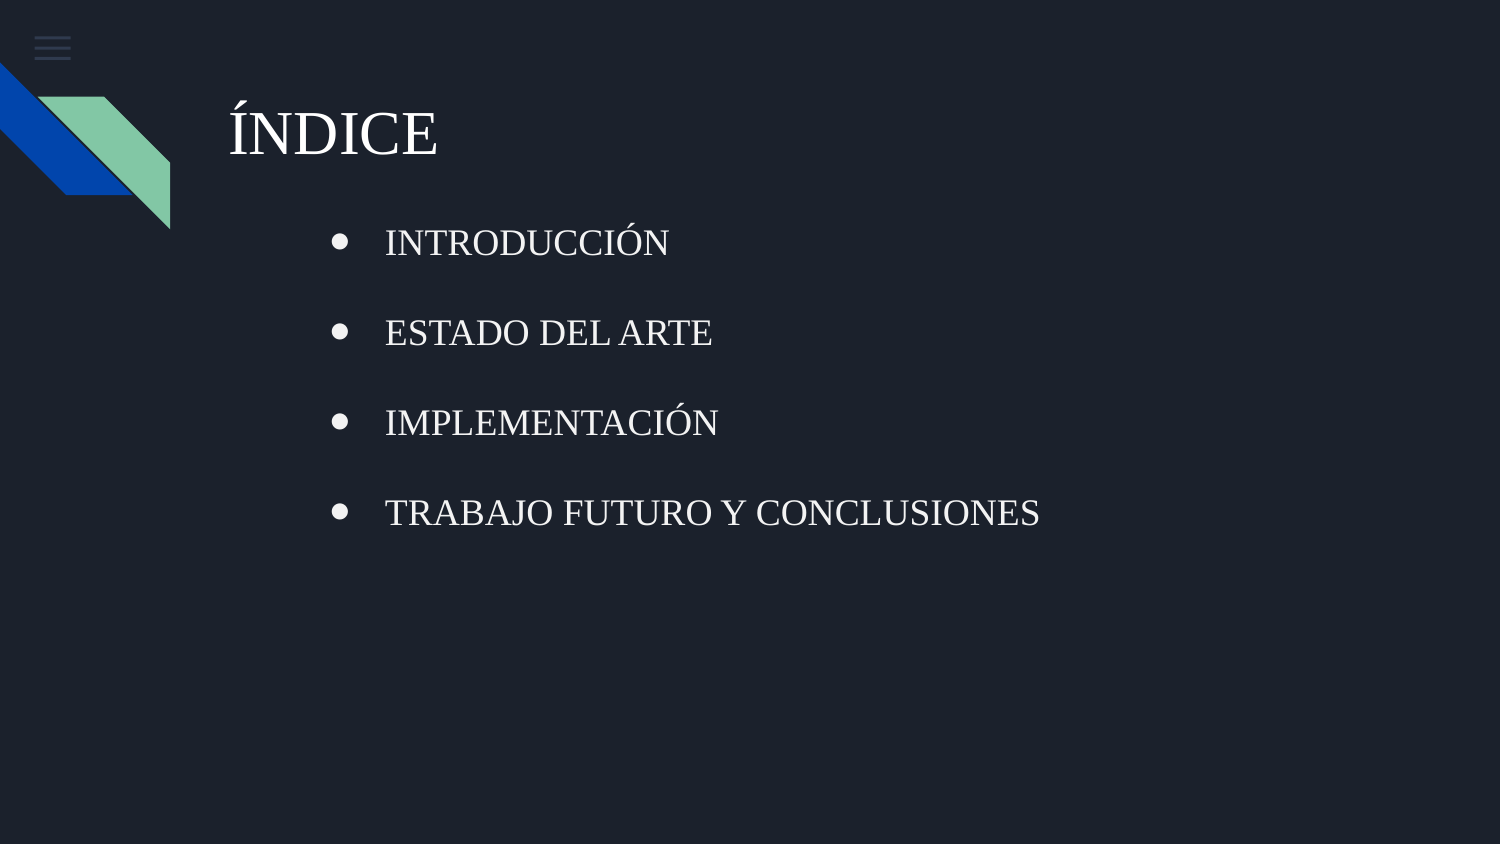

# ÍNDICE
INTRODUCCIÓN

ESTADO DEL ARTE

IMPLEMENTACIÓN

TRABAJO FUTURO Y CONCLUSIONES